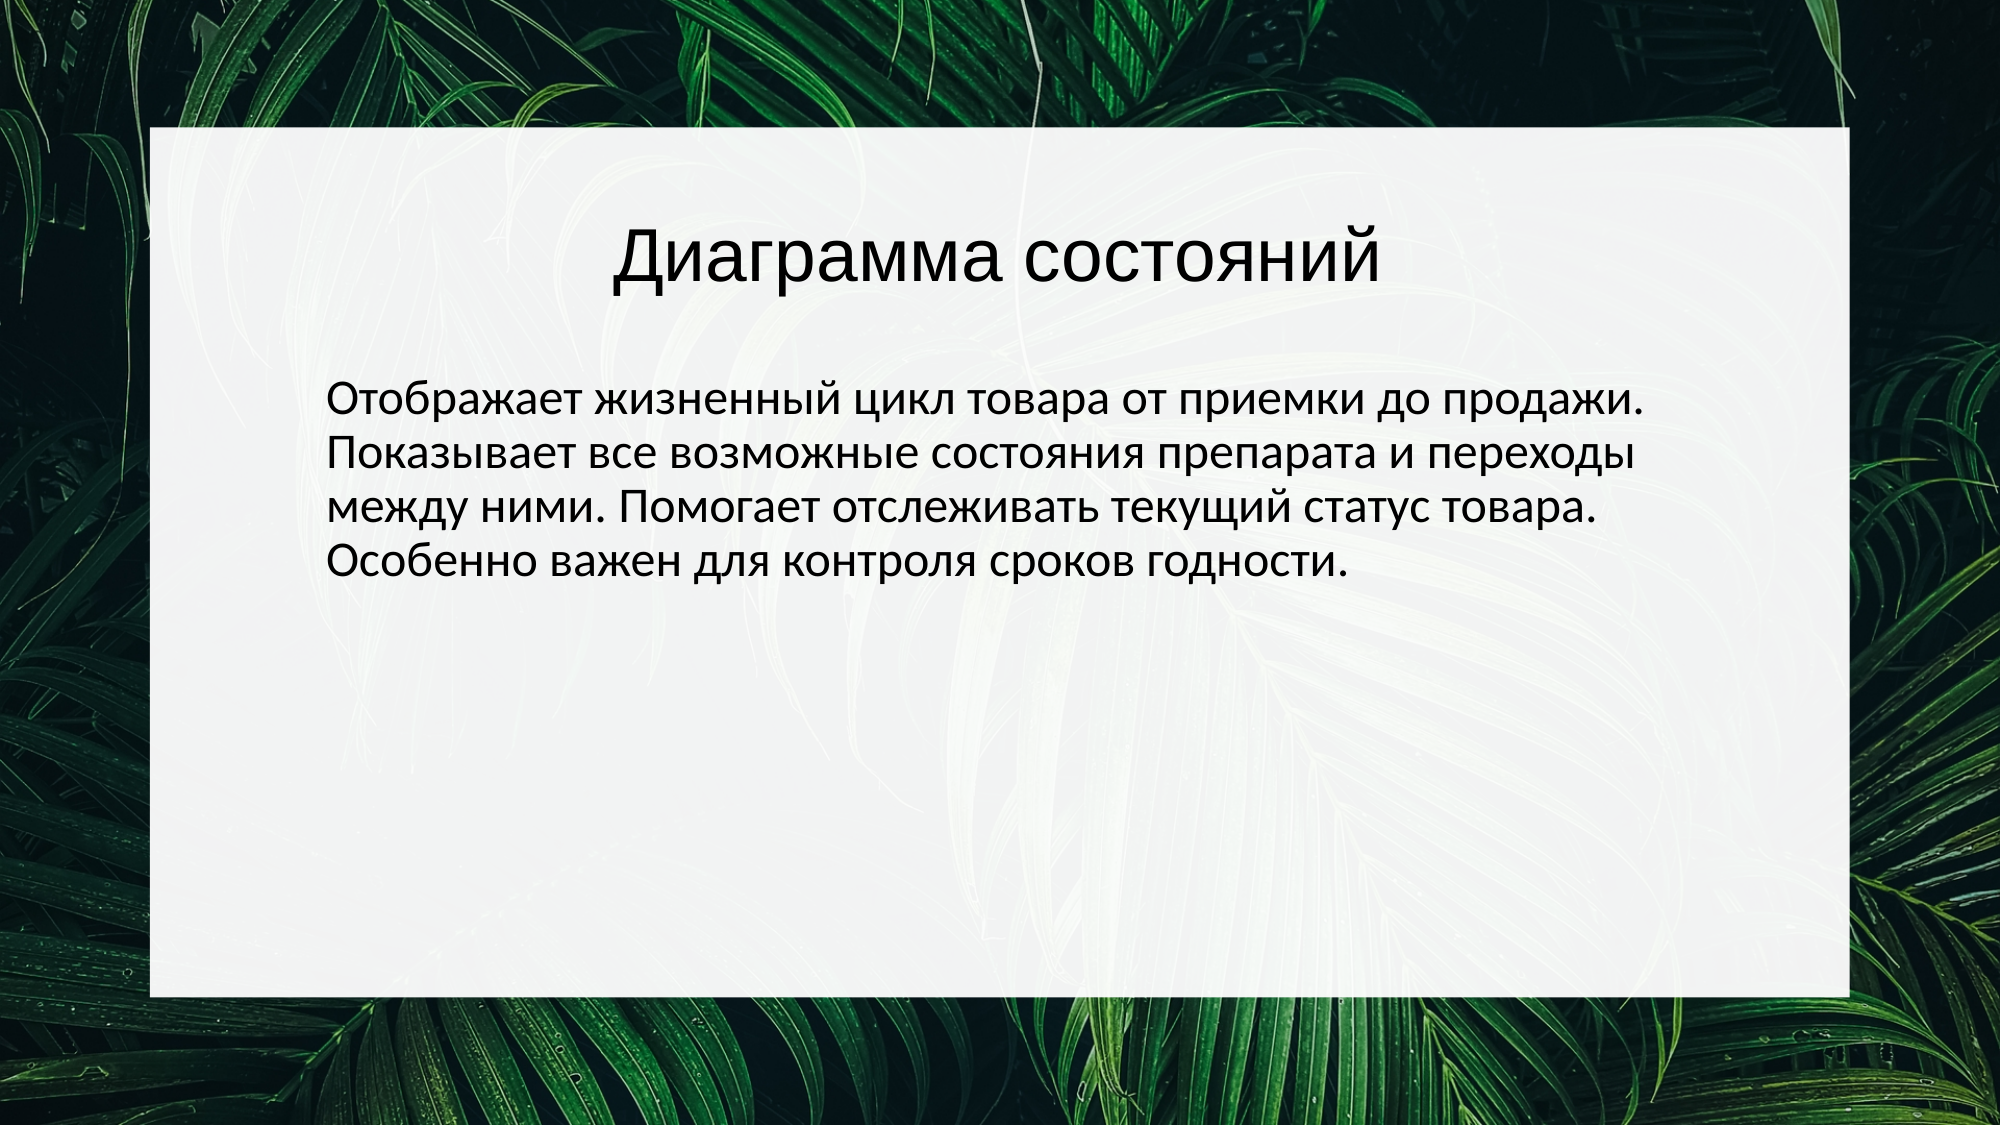

# Диаграмма состояний
Отображает жизненный цикл товара от приемки до продажи. Показывает все возможные состояния препарата и переходы между ними. Помогает отслеживать текущий статус товара. Особенно важен для контроля сроков годности.